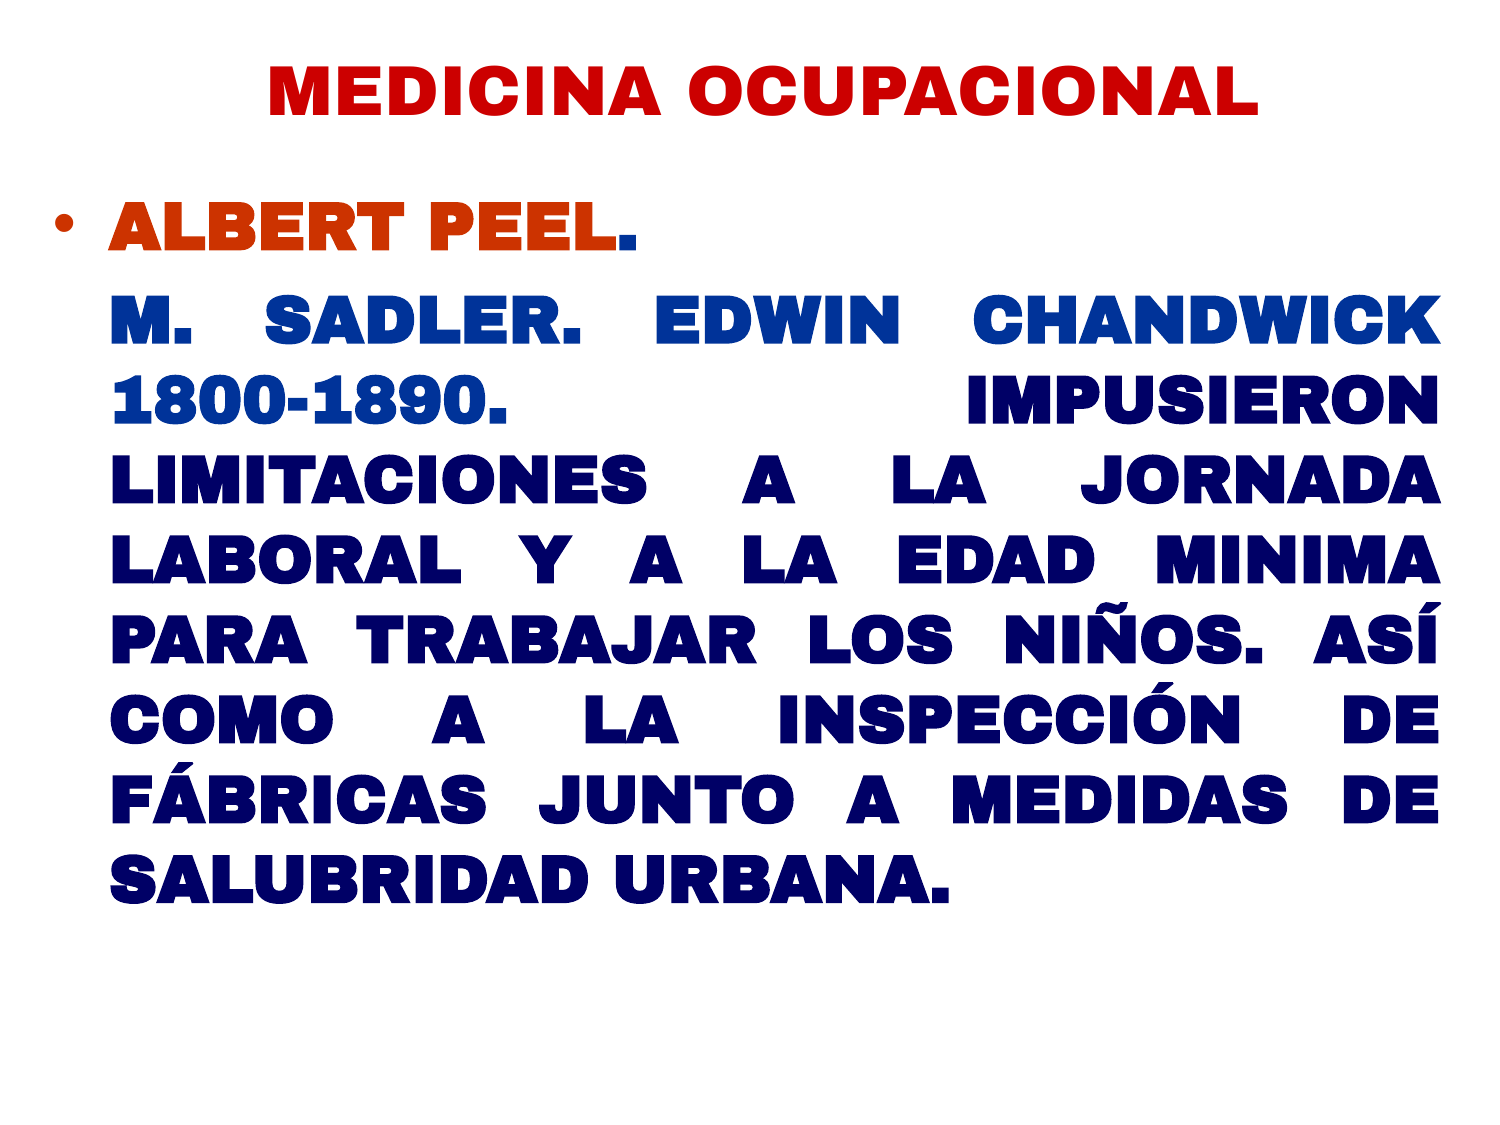

# MEDICINA OCUPACIONAL
ALBERT PEEL.
	M. SADLER. EDWIN CHANDWICK 1800-1890. IMPUSIERON LIMITACIONES A LA JORNADA LABORAL Y A LA EDAD MINIMA PARA TRABAJAR LOS NIÑOS. ASÍ COMO A LA INSPECCIÓN DE FÁBRICAS JUNTO A MEDIDAS DE SALUBRIDAD URBANA.